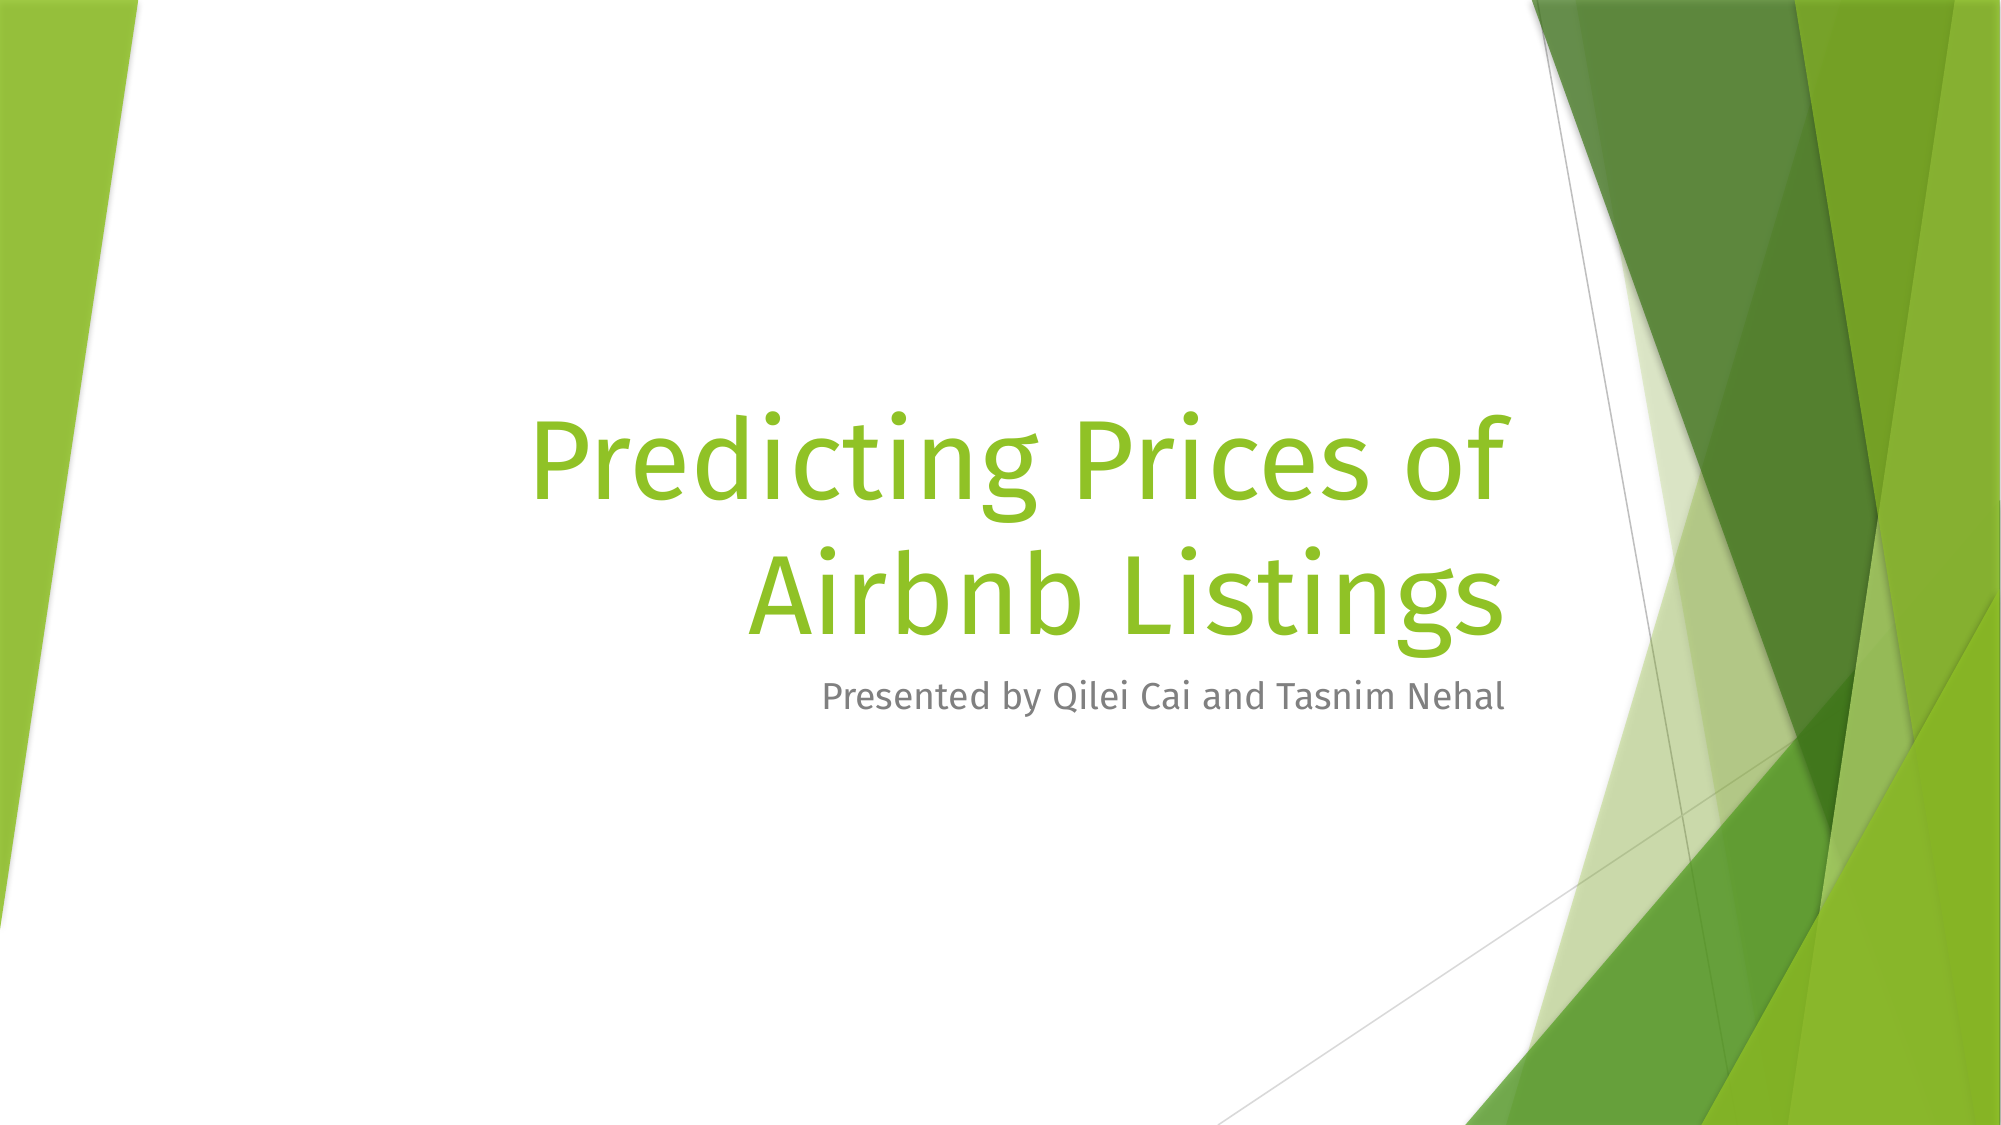

# Predicting Prices of Airbnb Listings
Presented by Qilei Cai and Tasnim Nehal